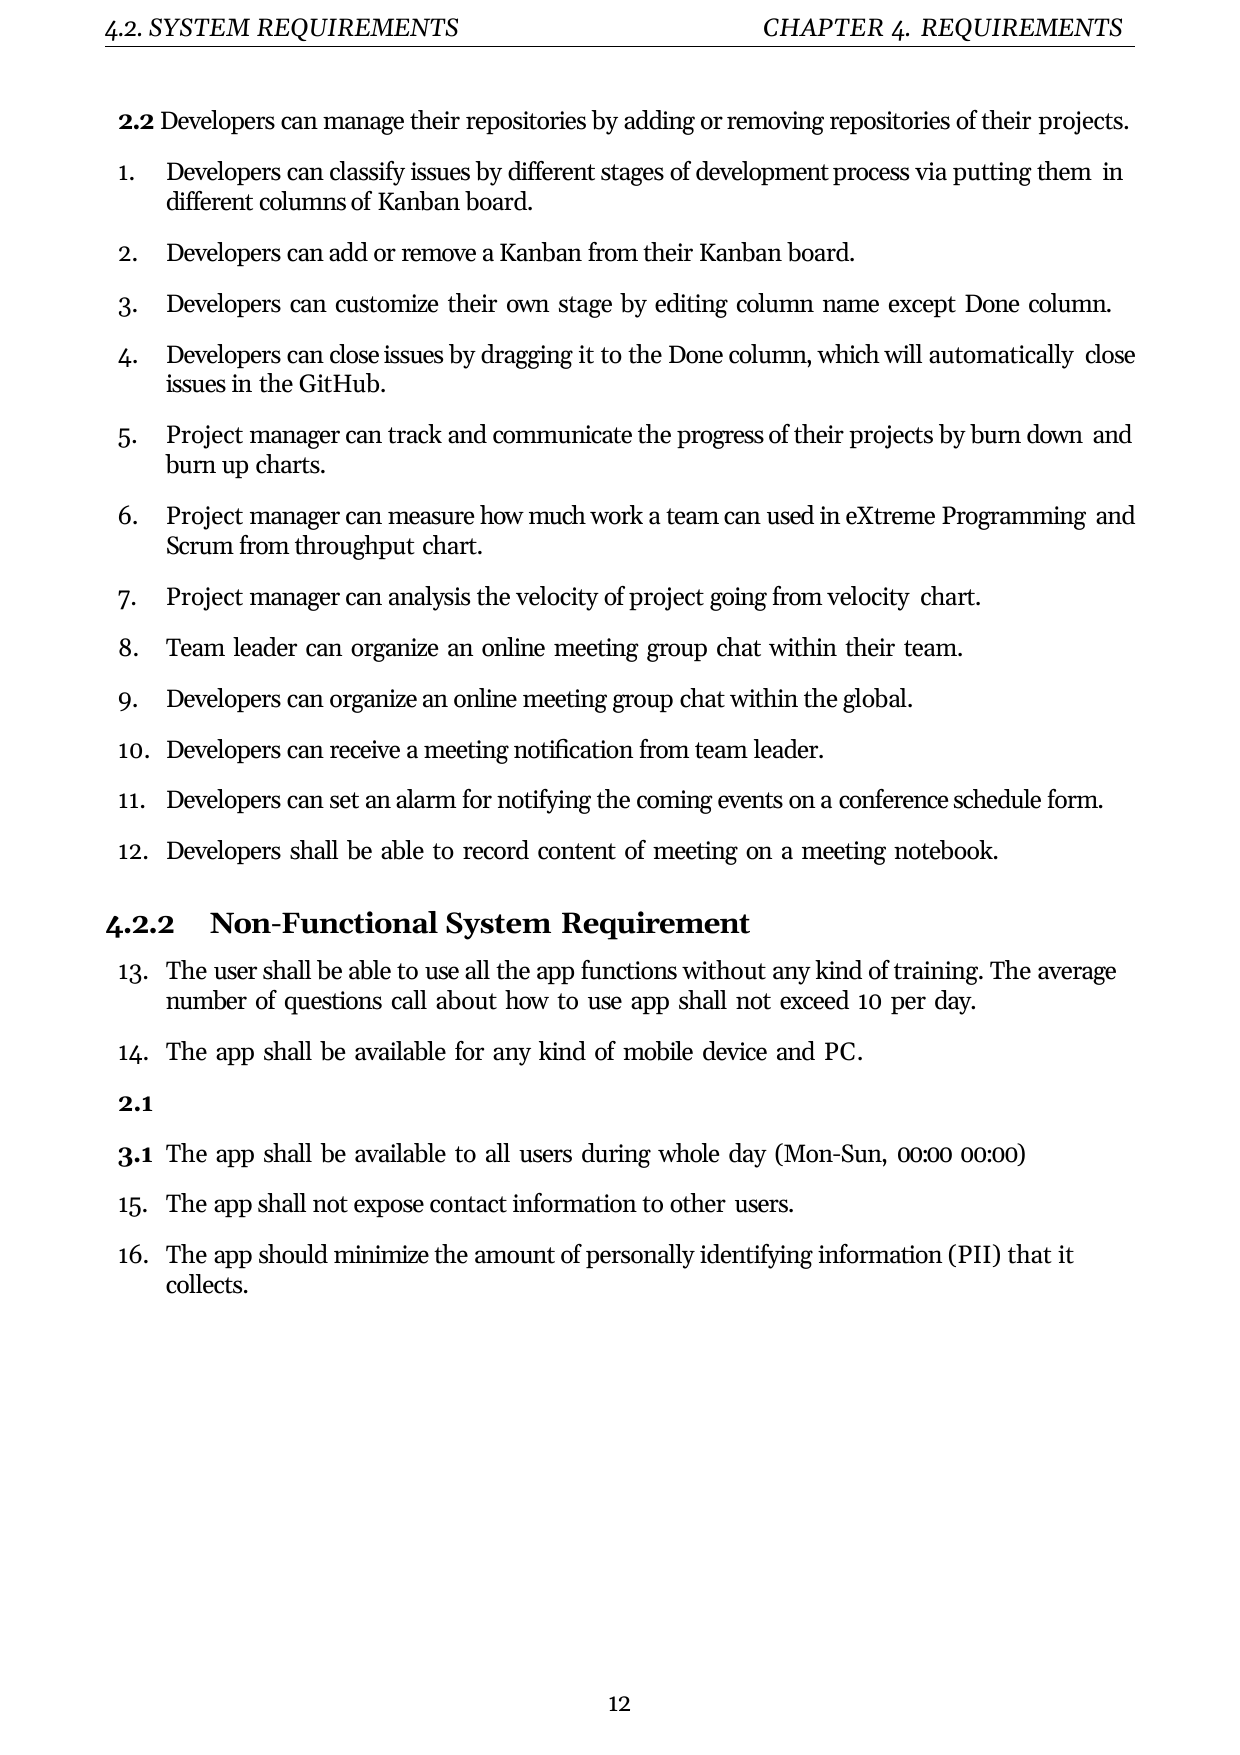

4.2. SYSTEM REQUIREMENTS
CHAPTER 4. REQUIREMENTS

2.2 Developers can manage their repositories by adding or removing repositories of their projects.
Developers can classify issues by different stages of development process via putting them  in different columns of Kanban board.
Developers can add or remove a Kanban from their Kanban board.
Developers can customize their own stage by editing column name except Done column.
Developers can close issues by dragging it to the Done column, which will automatically  close issues in the GitHub.
Project manager can track and communicate the progress of their projects by burn down  and burn up charts.
Project manager can measure how much work a team can used in eXtreme Programming  and Scrum from throughput chart.
Project manager can analysis the velocity of project going from velocity chart.
Team leader can organize an online meeting group chat within their team.
Developers can organize an online meeting group chat within the global.
Developers can receive a meeting notification from team leader.
Developers can set an alarm for notifying the coming events on a conference schedule form.
Developers shall be able to record content of meeting on a meeting notebook.

4.2.2	Non-Functional System Requirement
The user shall be able to use all the app functions without any kind of training. The average  number of questions call about how to use app shall not exceed 10 per day.
The app shall be available for any kind of mobile device and PC.
2.1
3.1 The app shall be available to all users during whole day (Mon-Sun, 00:00 00:00)
The app shall not expose contact information to other users.
The app should minimize the amount of personally identifying information (PII) that it  collects.
12